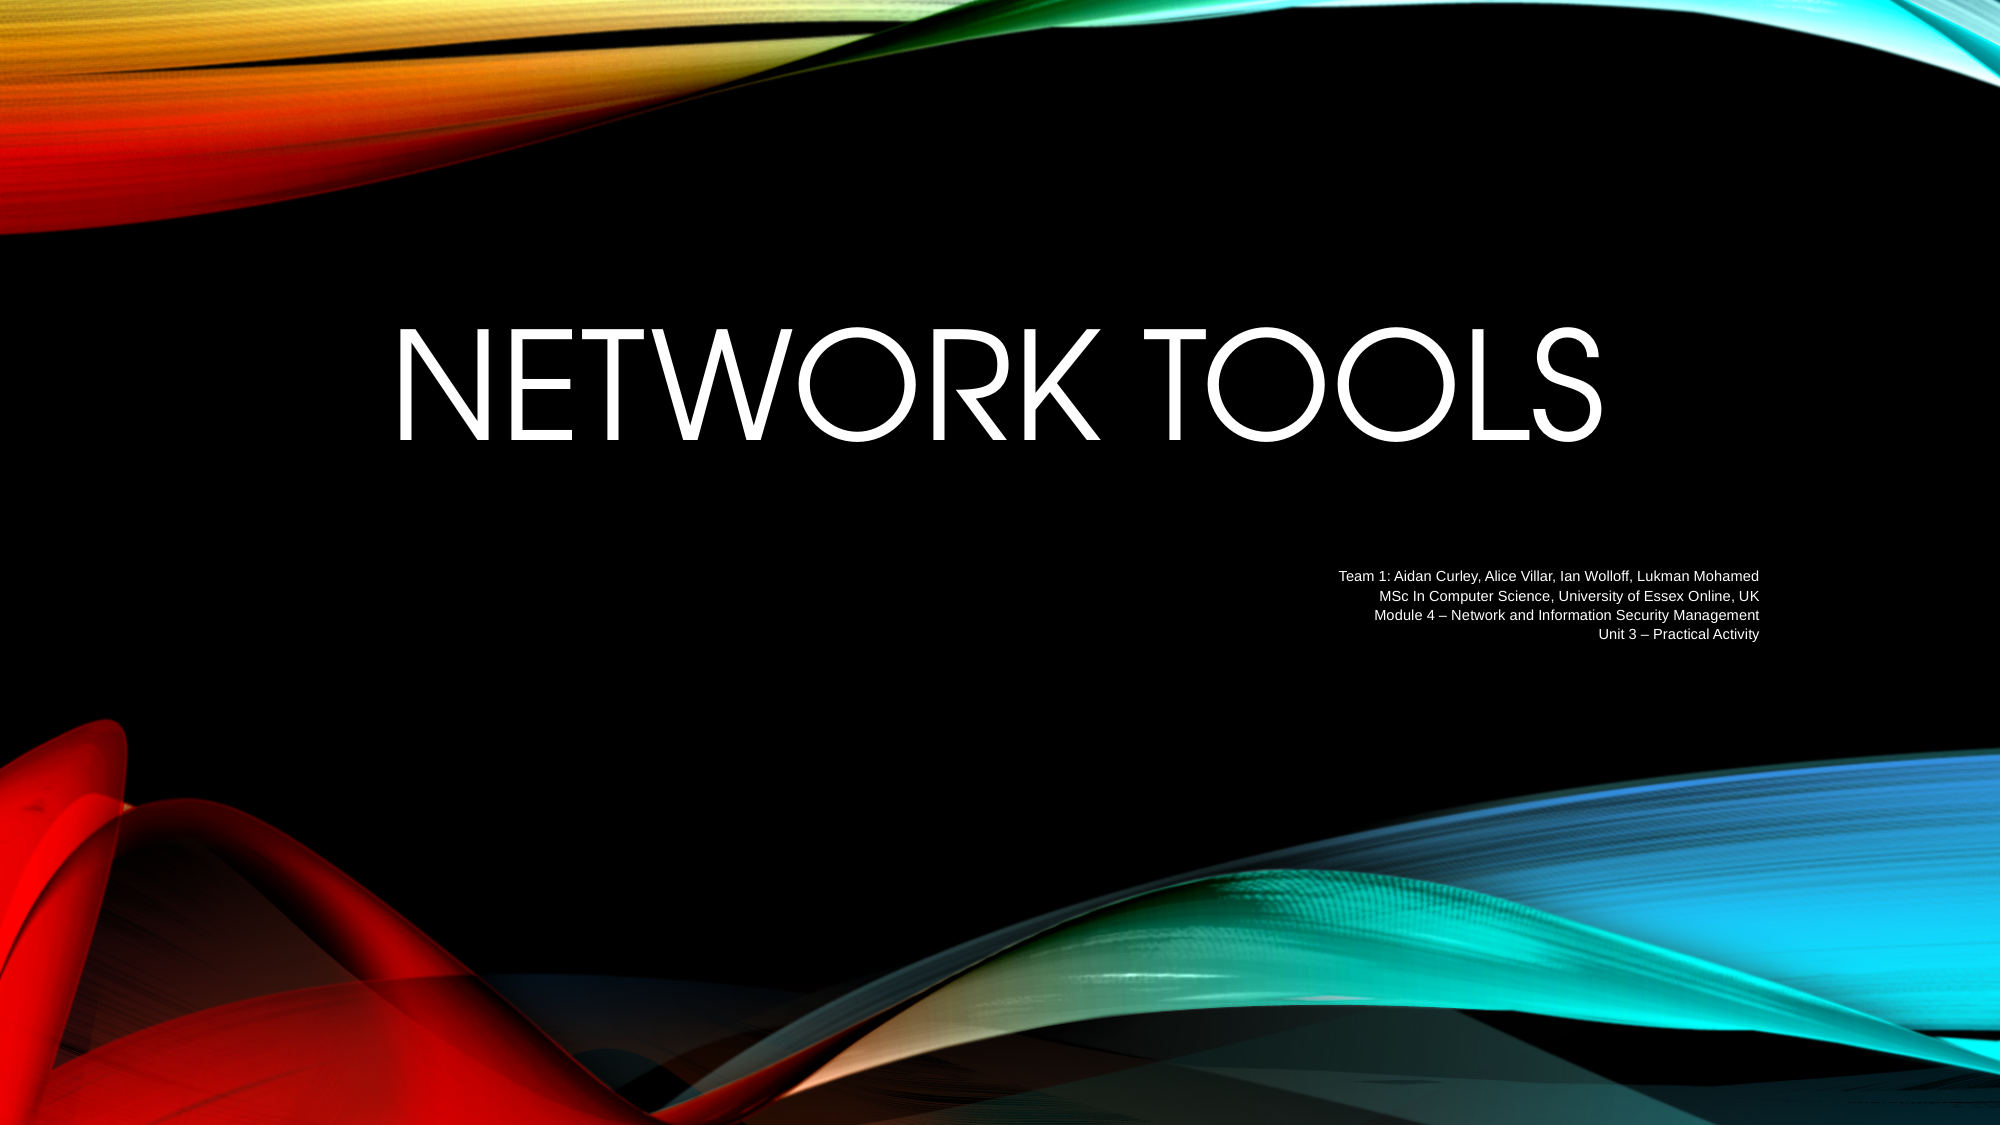

# NETWORK TOOLS

Team 1: Aidan Curley, Alice Villar, Ian Wolloff, Lukman Mohamed
MSc In Computer Science, University of Essex Online, UK
Module 4 – Network and Information Security Management
 Unit 3 – Practical Activity